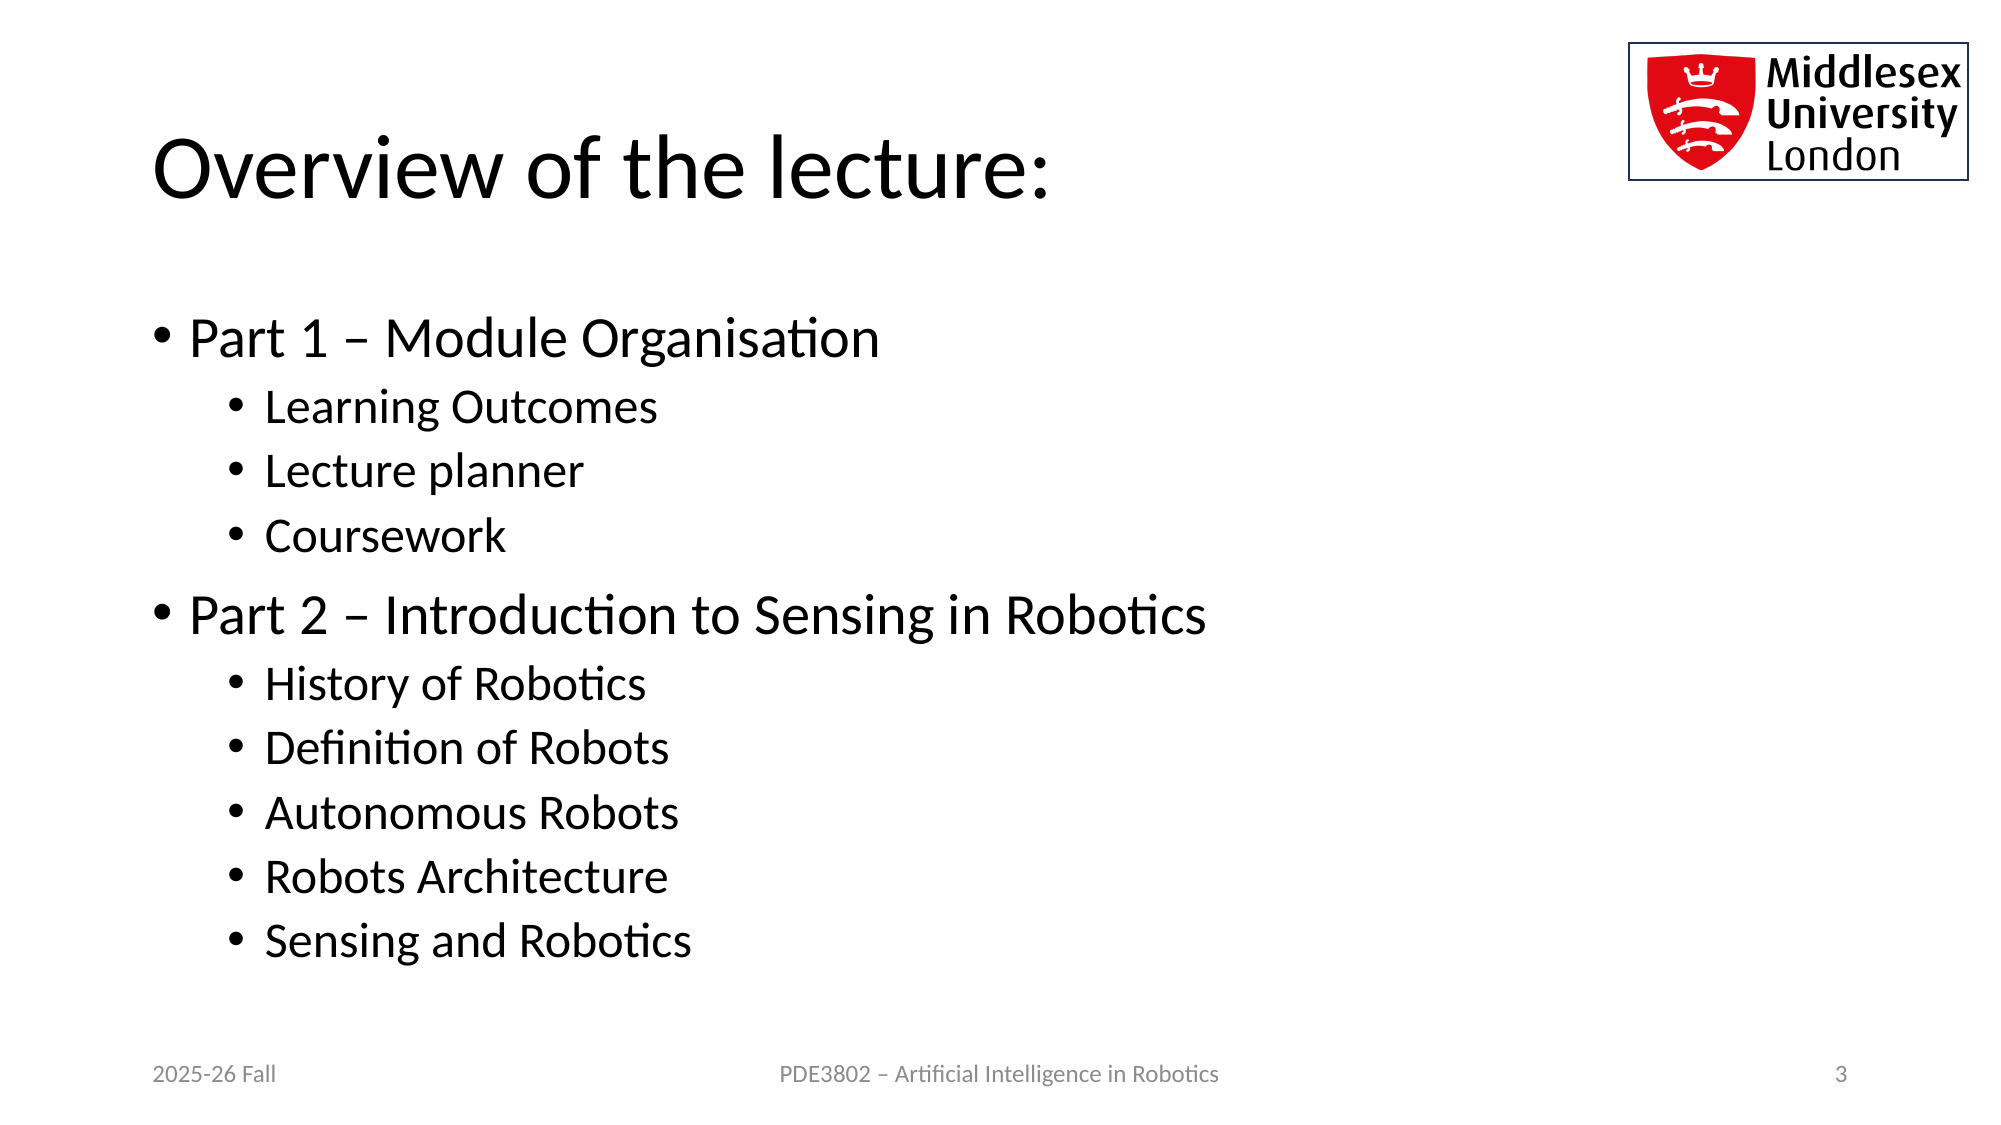

# Overview of the lecture:
Part 1 – Module Organisation
Learning Outcomes
Lecture planner
Coursework
Part 2 – Introduction to Sensing in Robotics
History of Robotics
Definition of Robots
Autonomous Robots
Robots Architecture
Sensing and Robotics

2025-26 Fall
PDE3802 – Artificial Intelligence in Robotics
3